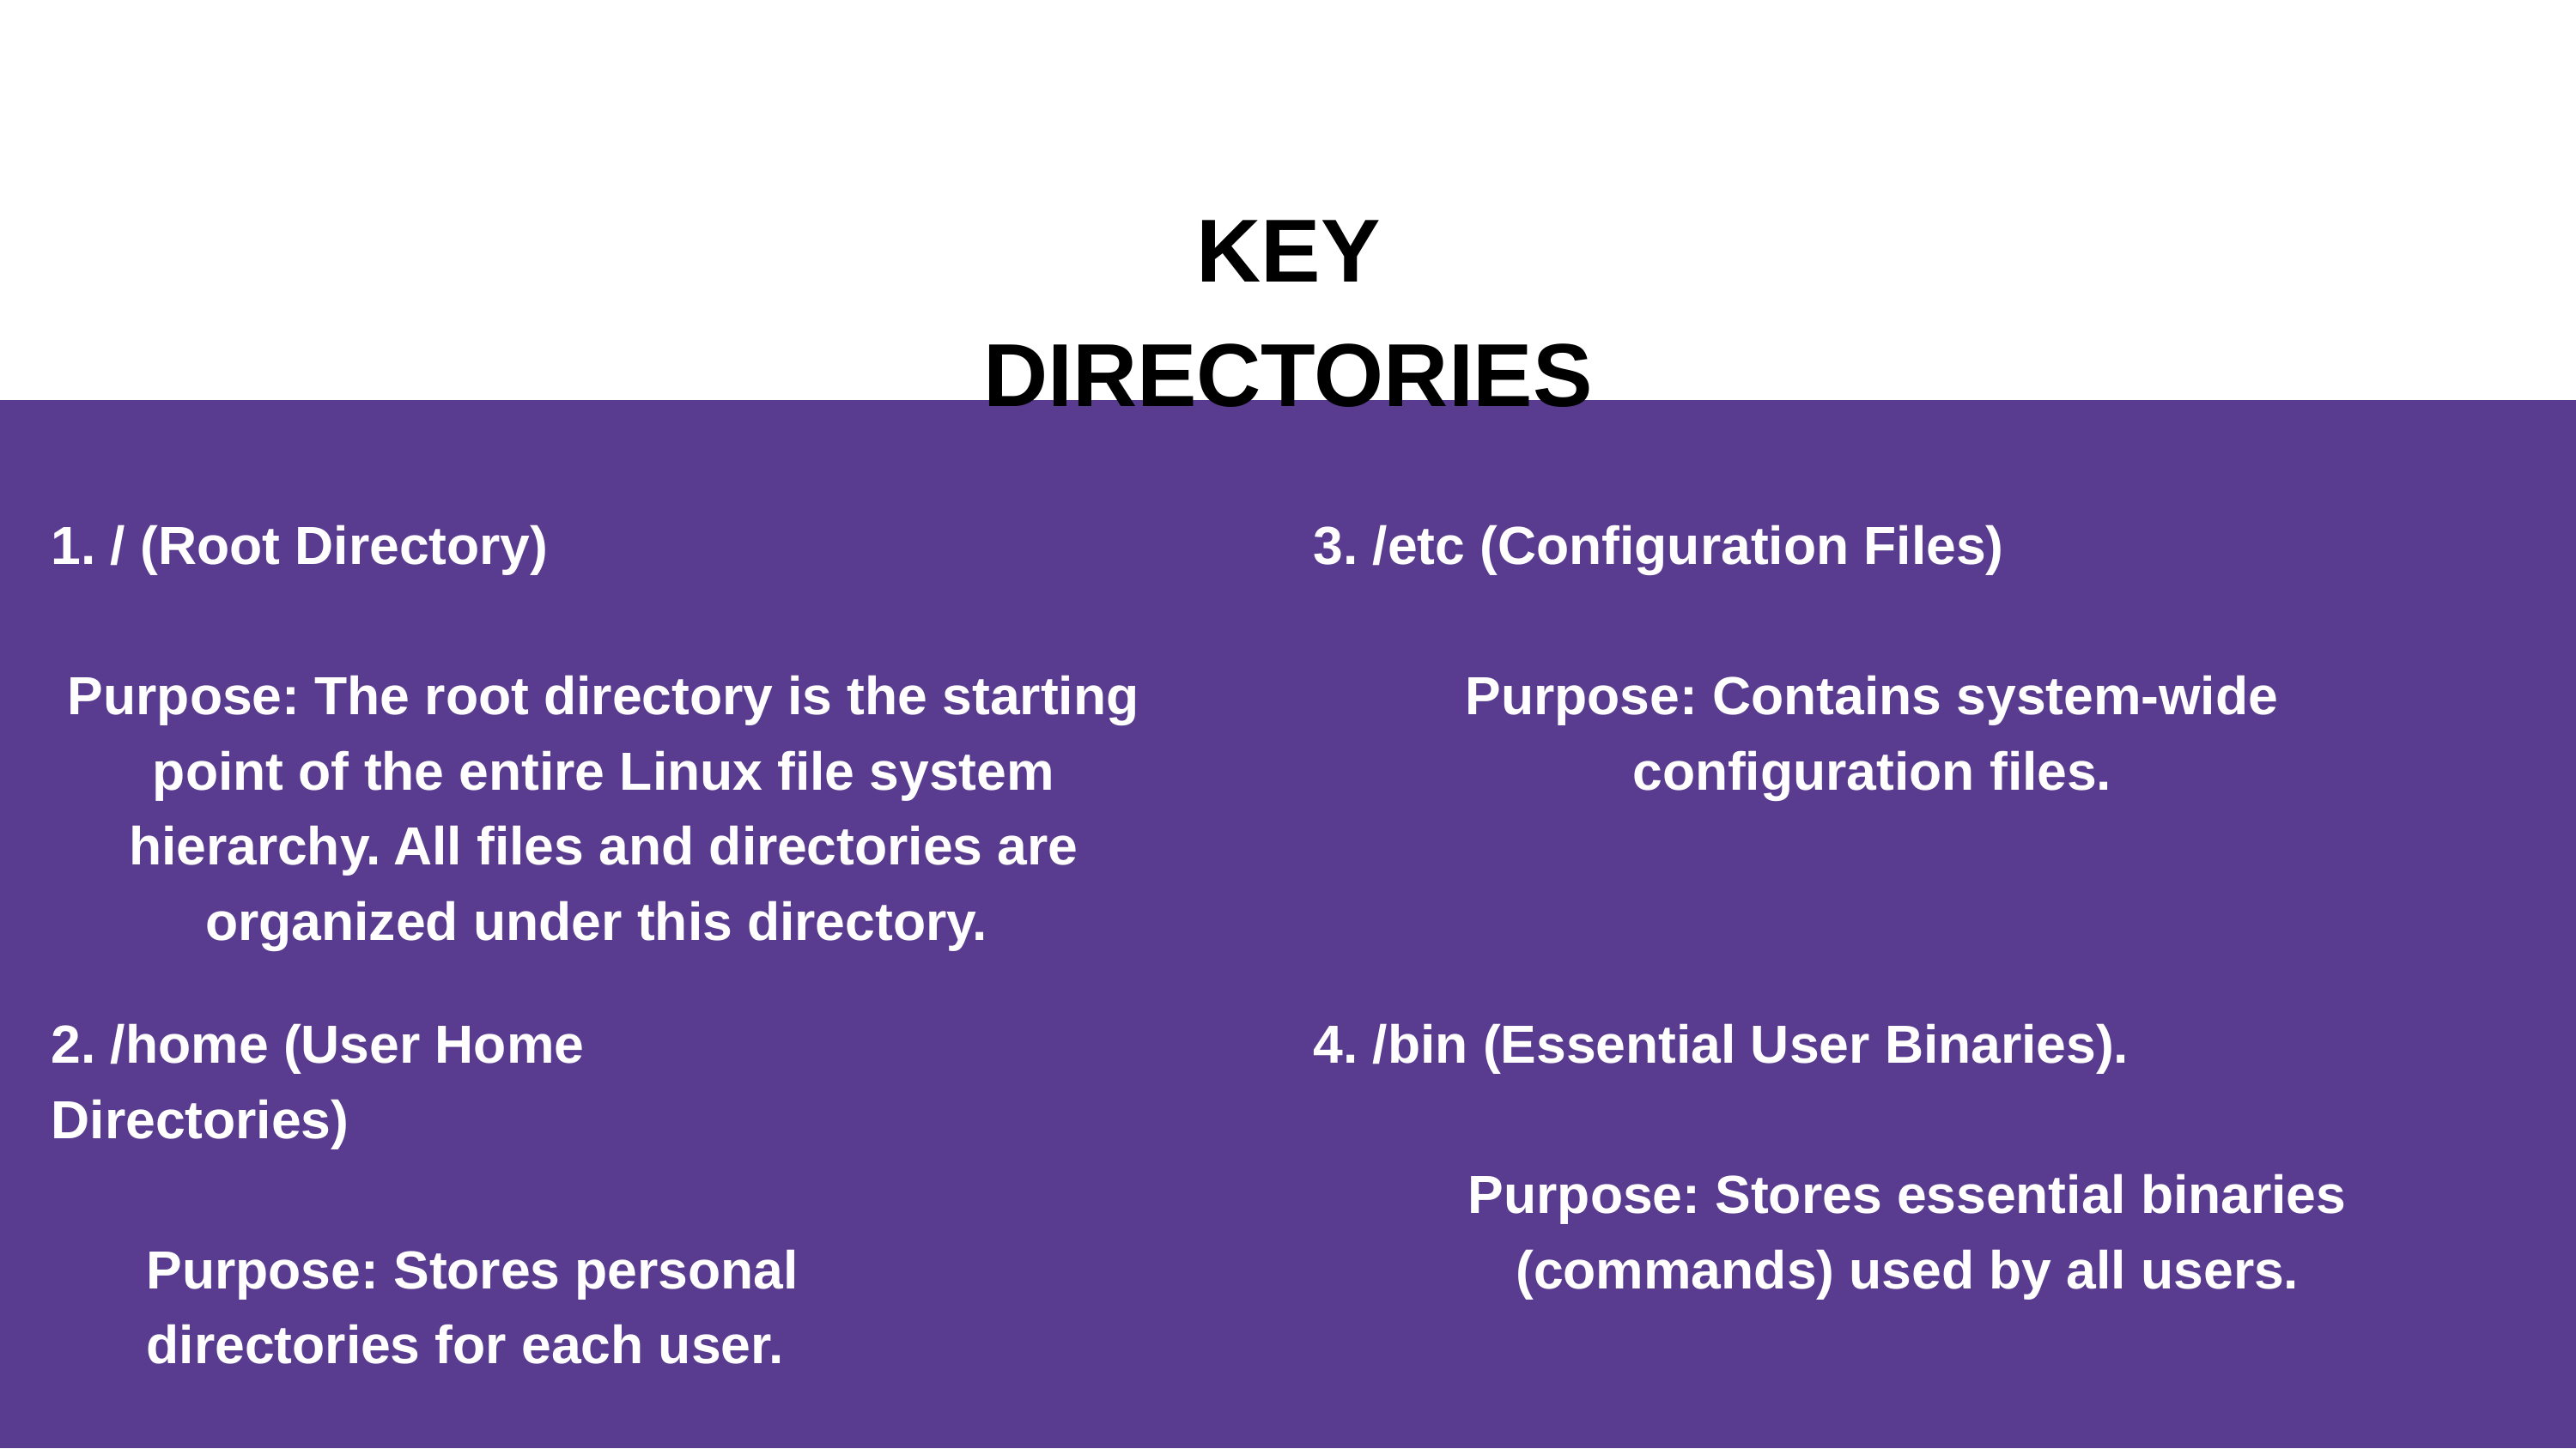

KEY DIRECTORIES

1. / (Root Directory)

Purpose: The root directory is the starting point of the entire Linux file system hierarchy. All files and directories are organized under this directory.
3. /etc (Configuration Files)

Purpose: Contains system-wide configuration files.
2. /home (User Home Directories)

 Purpose: Stores personal directories for each user.
4. /bin (Essential User Binaries).

Purpose: Stores essential binaries (commands) used by all users.